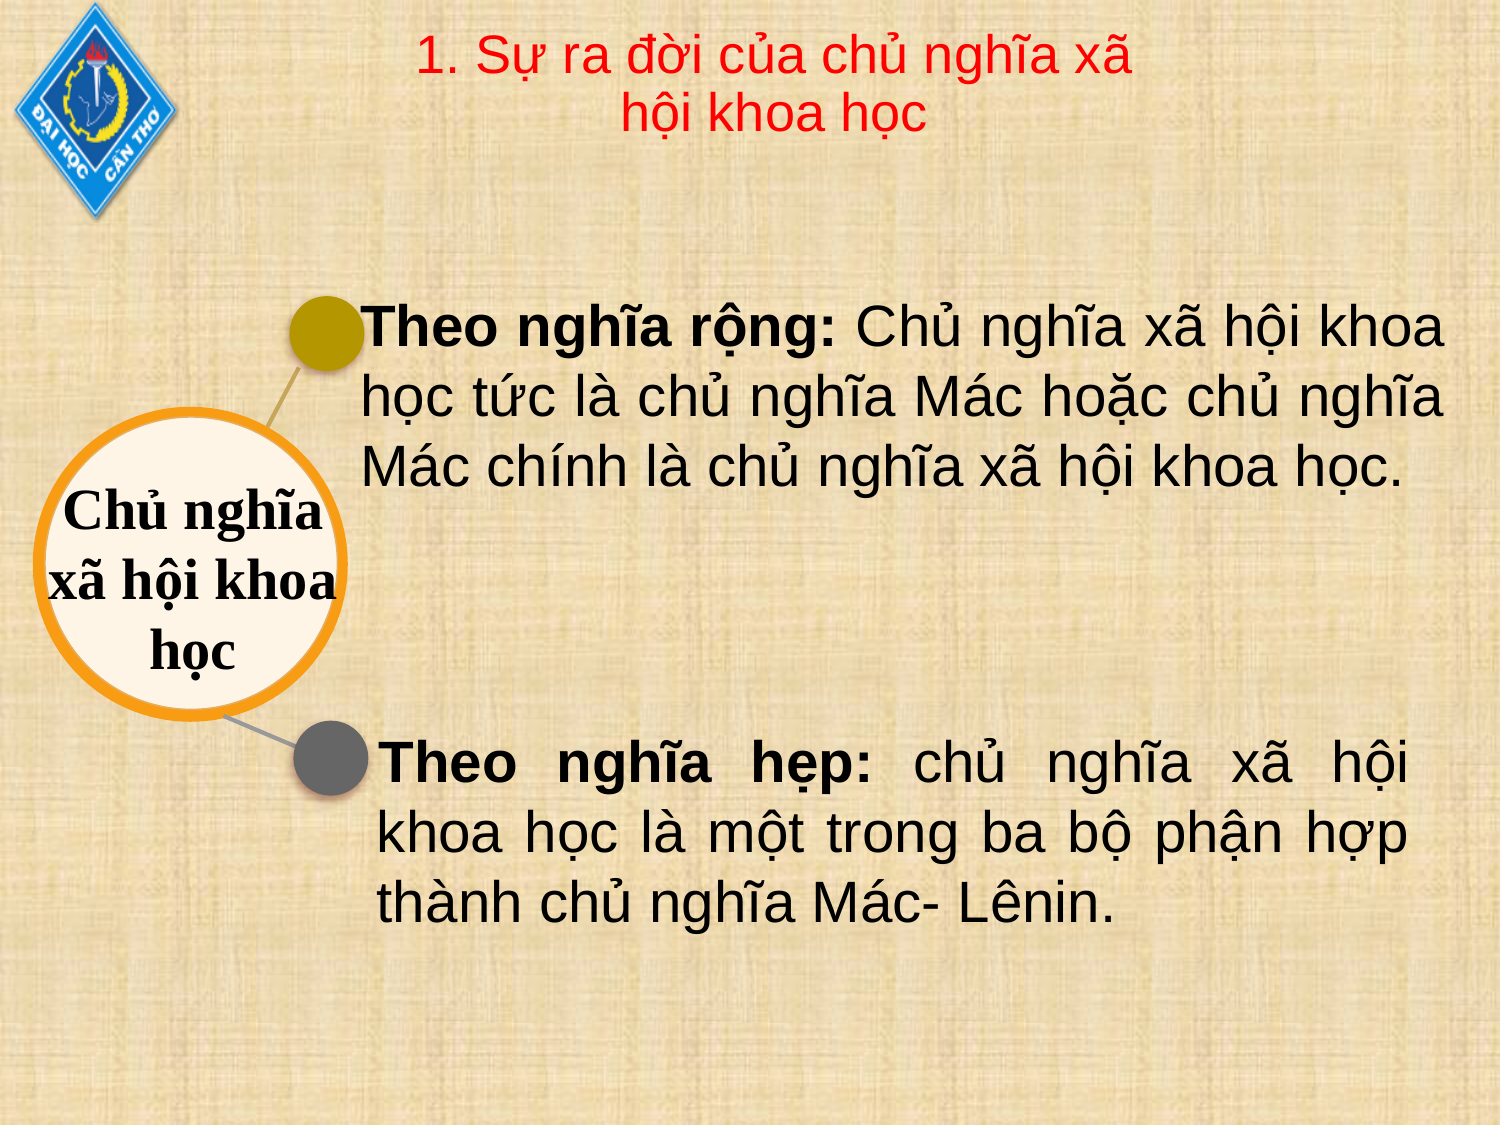

1. Sự ra đời của chủ nghĩa xã hội khoa học
Theo nghĩa rộng: Chủ nghĩa xã hội khoa học tức là chủ nghĩa Mác hoặc chủ nghĩa Mác chính là chủ nghĩa xã hội khoa học.

Chủ nghĩa xã hội khoa học
Theo nghĩa hẹp: chủ nghĩa xã hội khoa học là một trong ba bộ phận hợp thành chủ nghĩa Mác- Lênin.